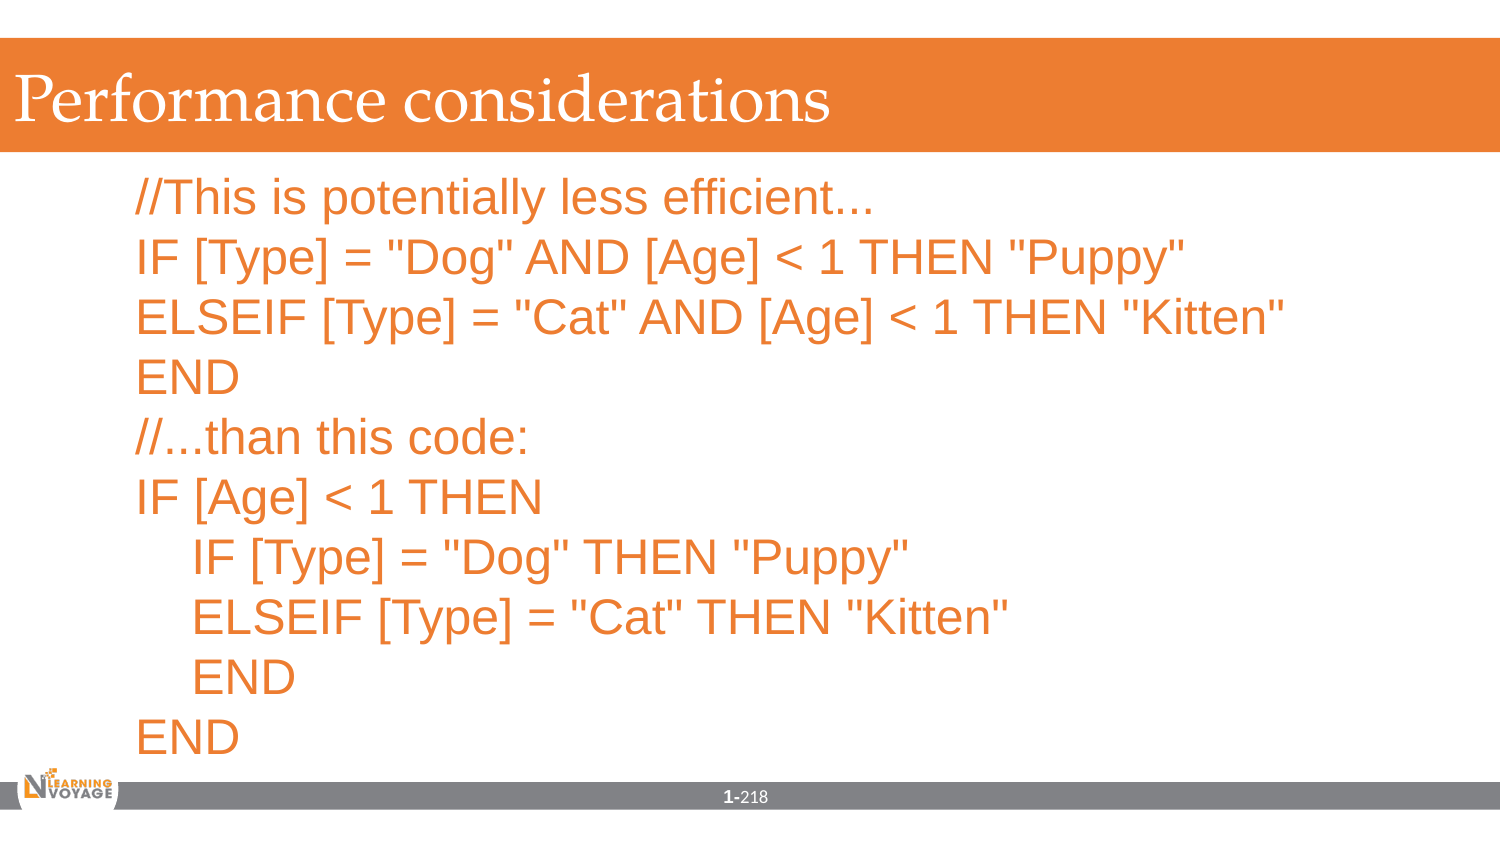

Performance considerations
//This is potentially less efficient...
IF [Type] = "Dog" AND [Age] < 1 THEN "Puppy"
ELSEIF [Type] = "Cat" AND [Age] < 1 THEN "Kitten"
END
//...than this code:
IF [Age] < 1 THEN
    IF [Type] = "Dog" THEN "Puppy"
    ELSEIF [Type] = "Cat" THEN "Kitten"
    END
END
1-218